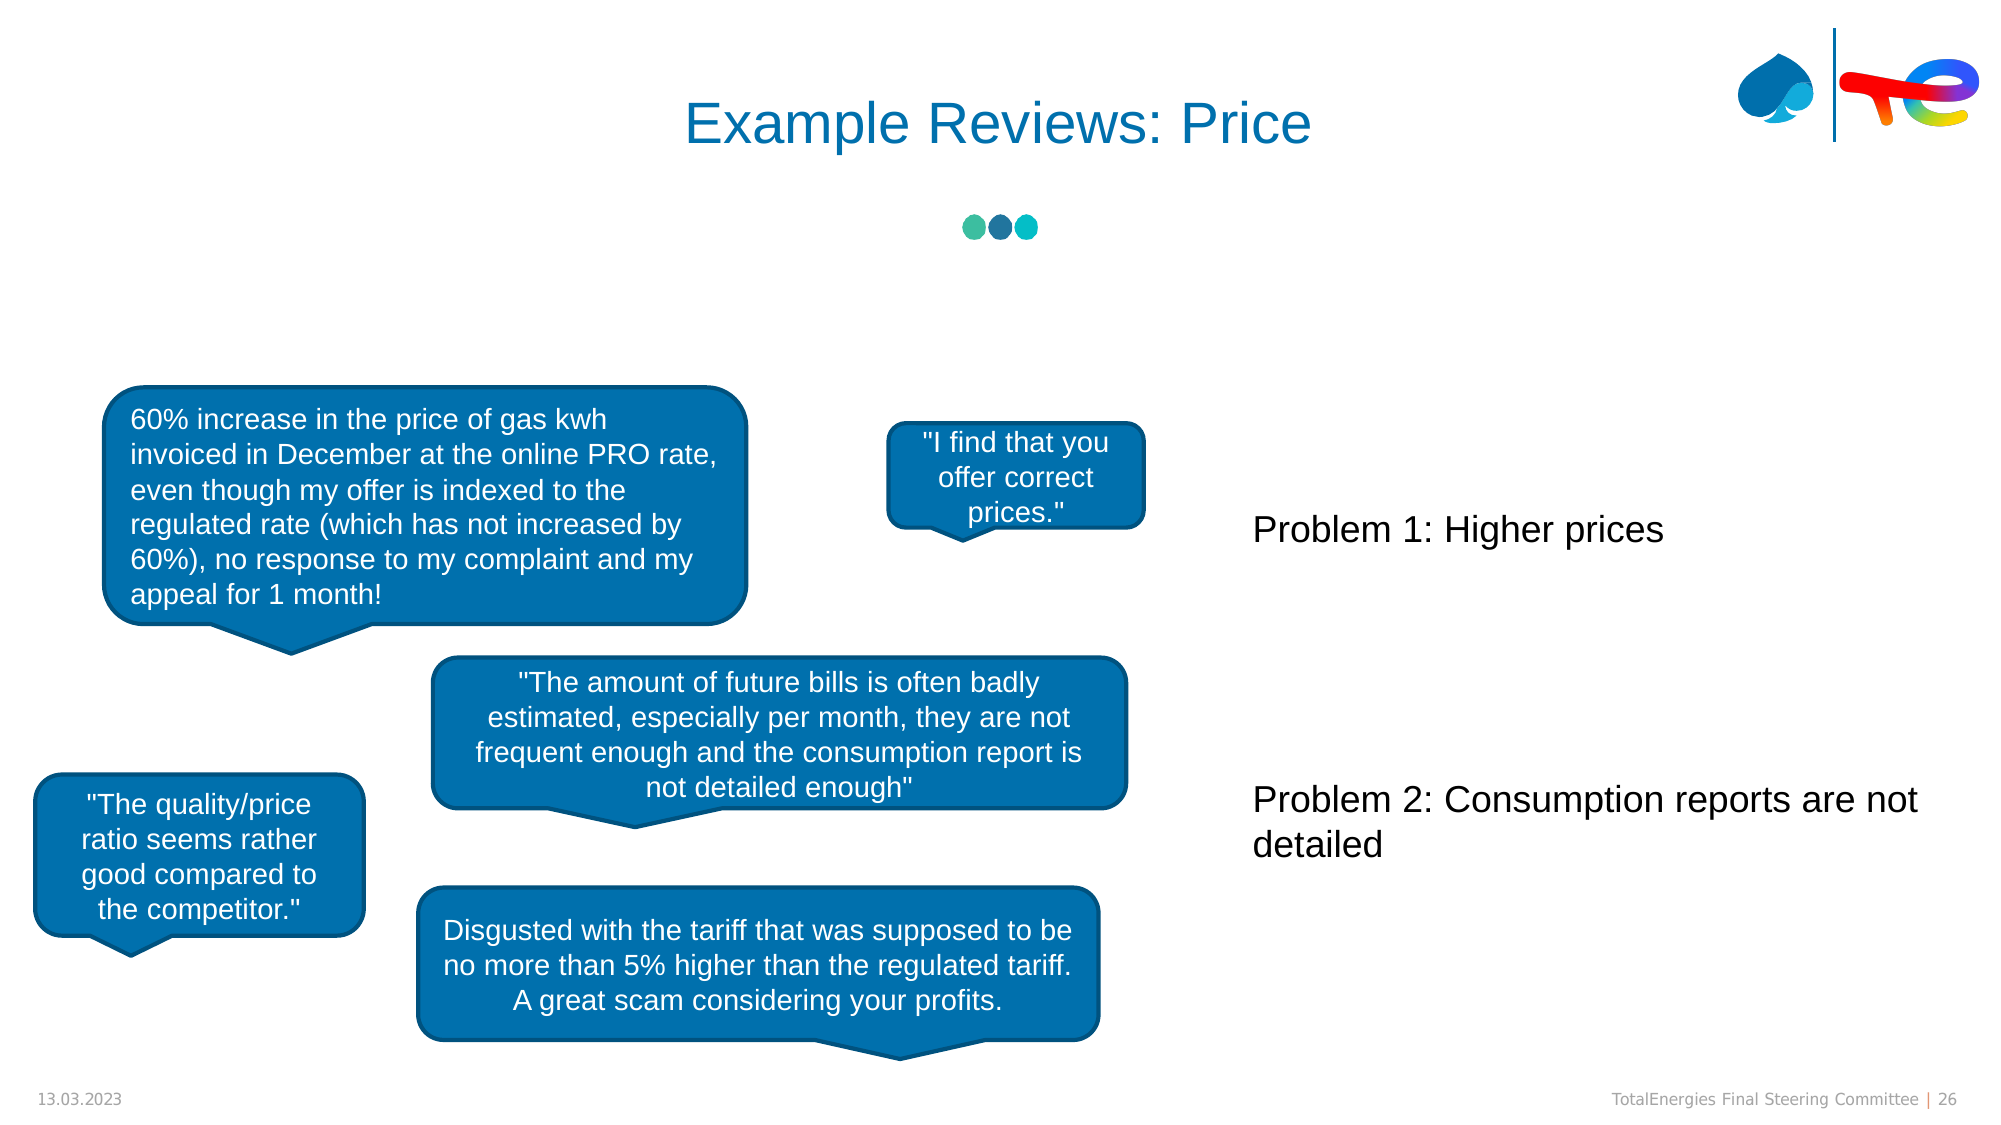

# Example Reviews: Price

60% increase in the price of gas kwh invoiced in December at the online PRO rate, even though my offer is indexed to the regulated rate (which has not increased by 60%), no response to my complaint and my appeal for 1 month!
"I find that you offer correct prices."
Problem 1: Higher prices

Problem 2: Consumption reports are not detailed

"The amount of future bills is often badly estimated, especially per month, they are not frequent enough and the consumption report is not detailed enough"
"The quality/price ratio seems rather good compared to the competitor."
Disgusted with the tariff that was supposed to be no more than 5% higher than the regulated tariff. A great scam considering your profits.
13.03.2023
TotalEnergies​ Final Steering Committee​ |  26